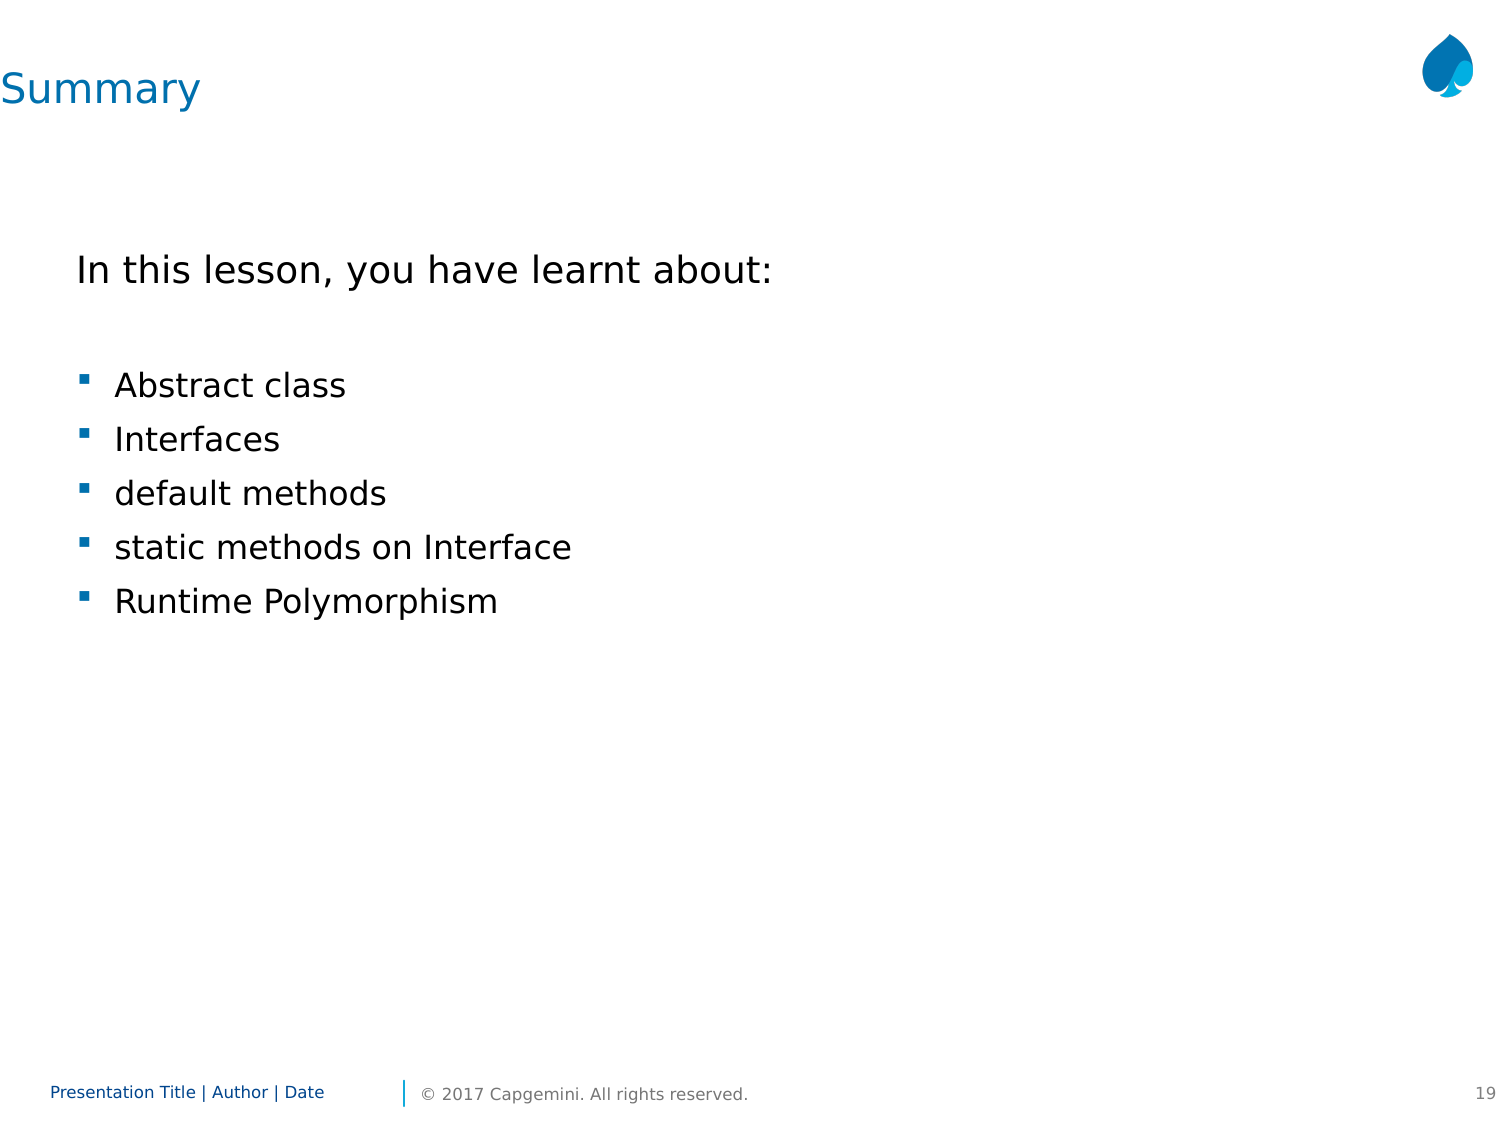

Summary
In this lesson, you have learnt about:

Abstract class
Interfaces
default methods
static methods on Interface
Runtime Polymorphism